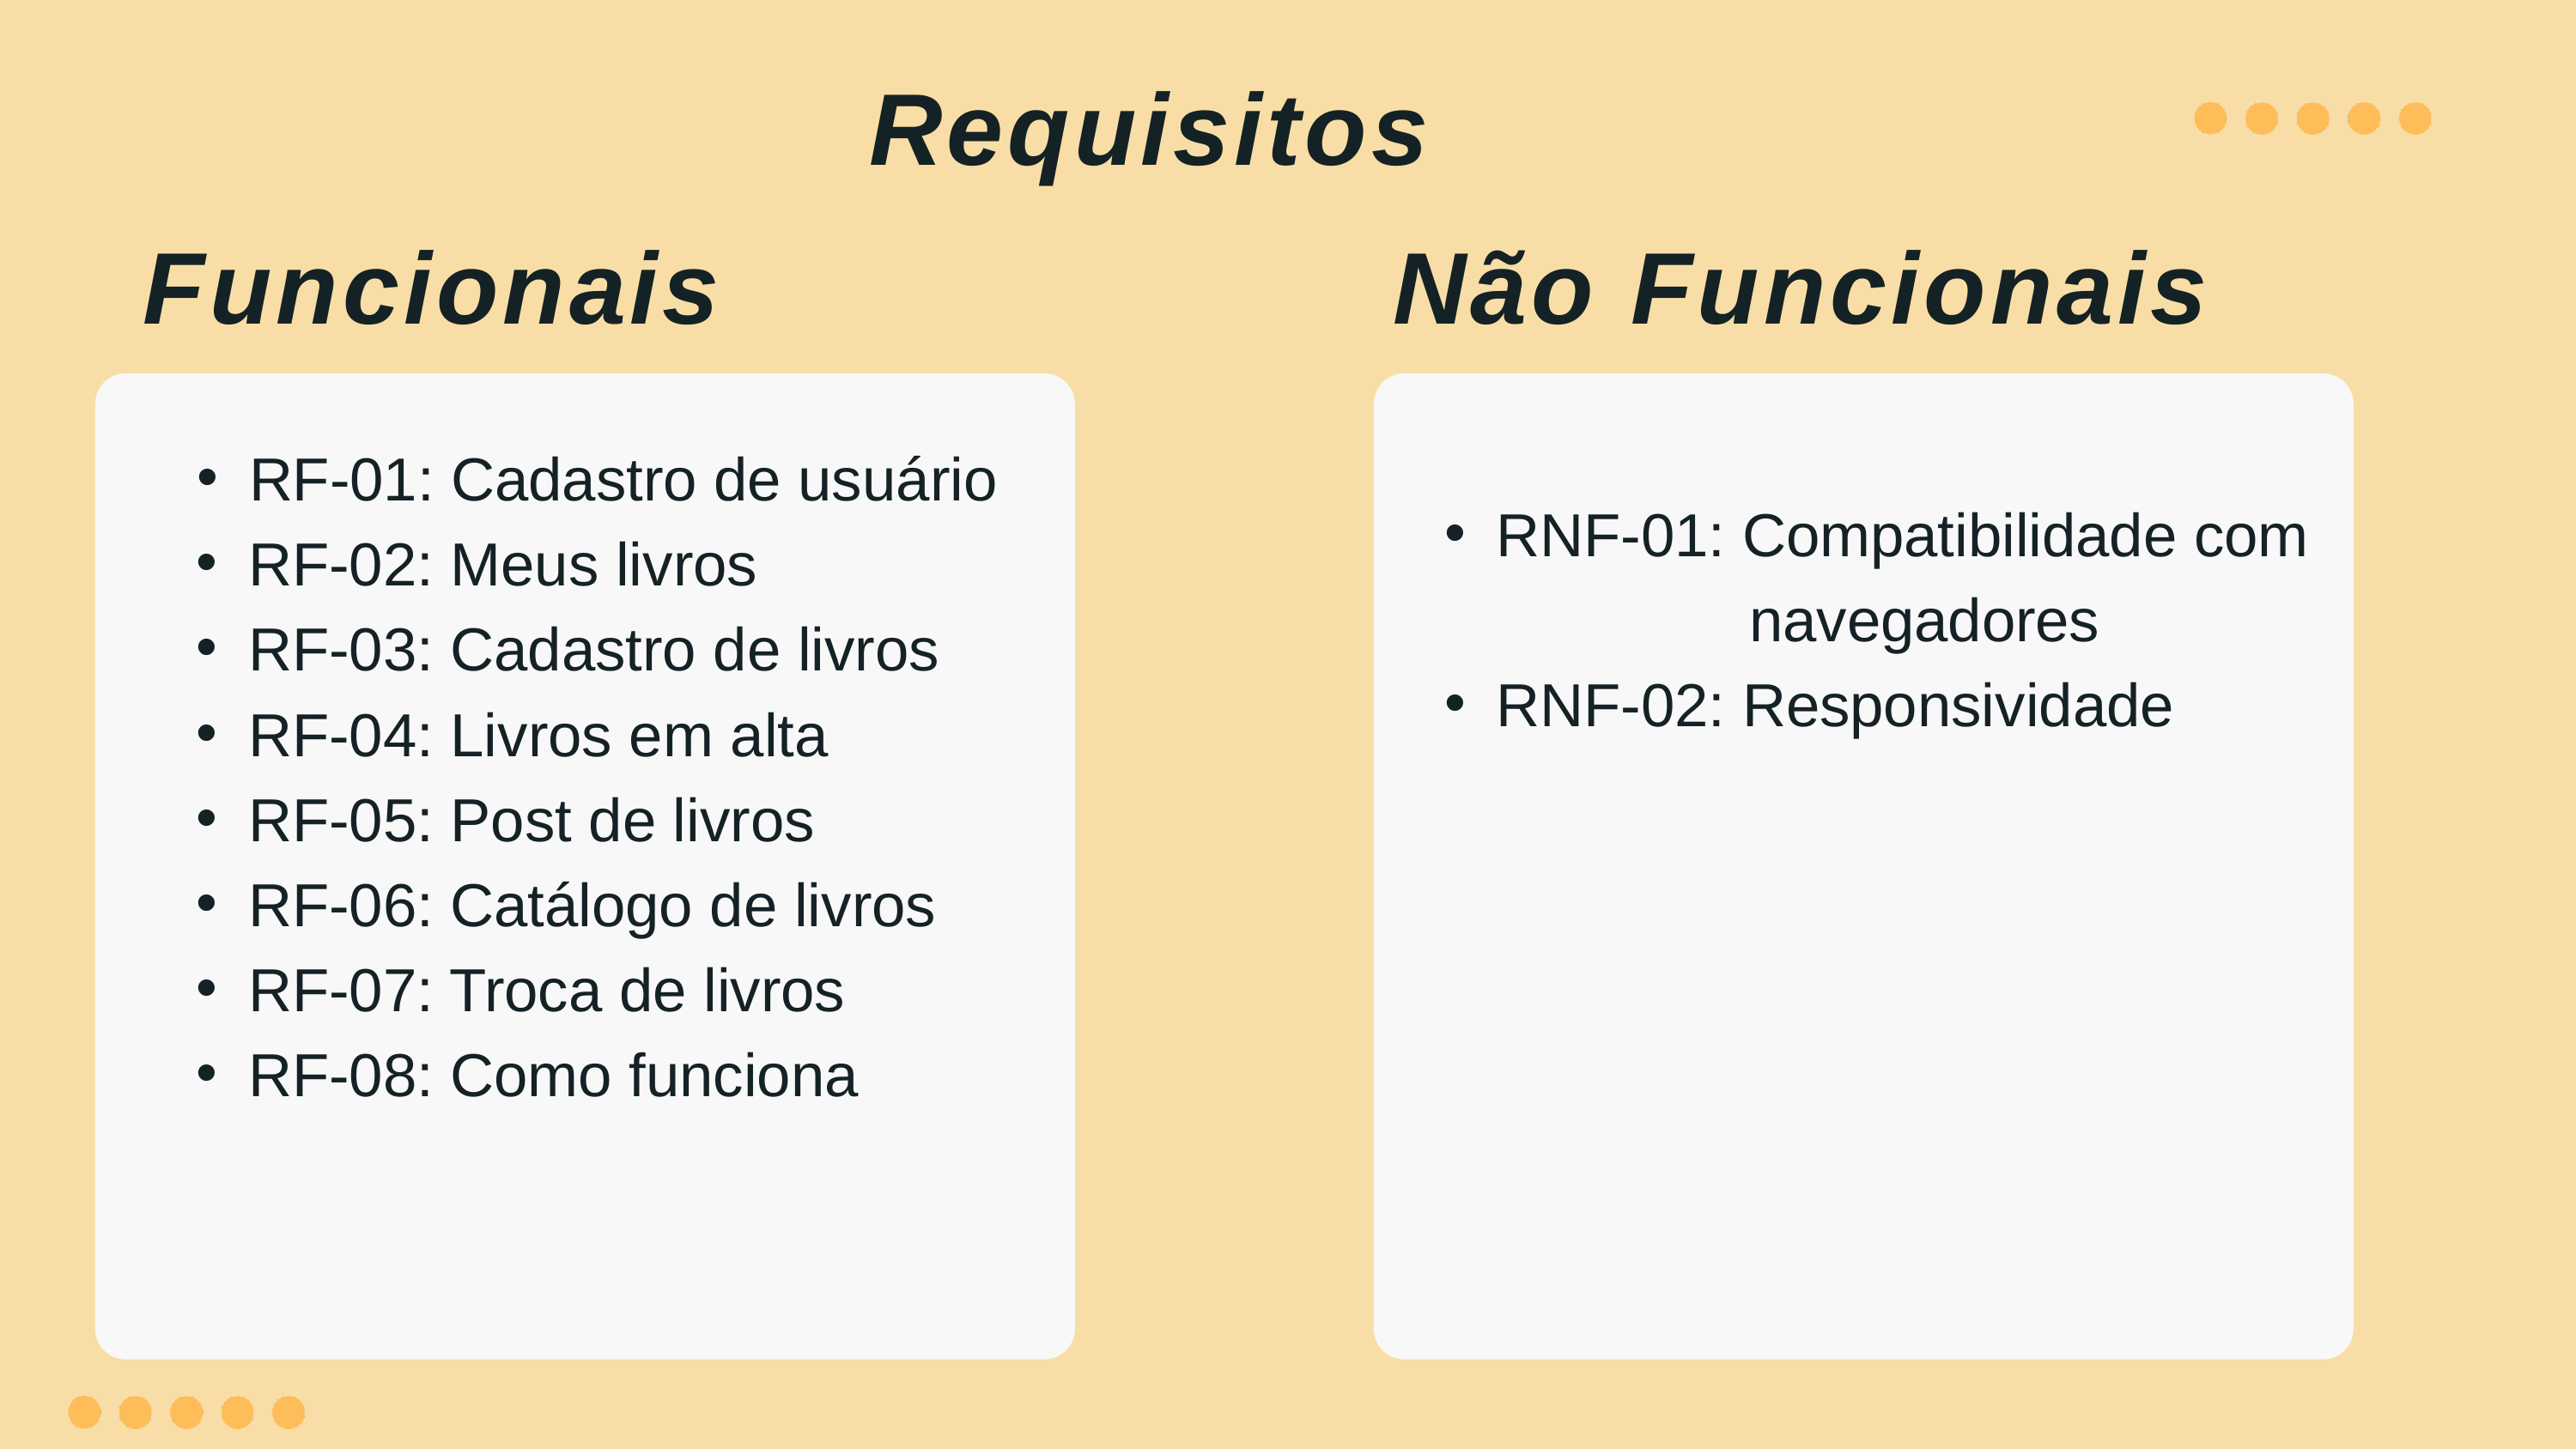

Requisitos

Não Funcionais
Funcionais

RNF-01: Compatibilidade com
                     navegadores
RNF-02: Responsividade

RF-01: Cadastro de usuário
RF-02: Meus livros
RF-03: Cadastro de livros
RF-04: Livros em alta
RF-05: Post de livros
RF-06: Catálogo de livros
RF-07: Troca de livros
RF-08: Como funciona